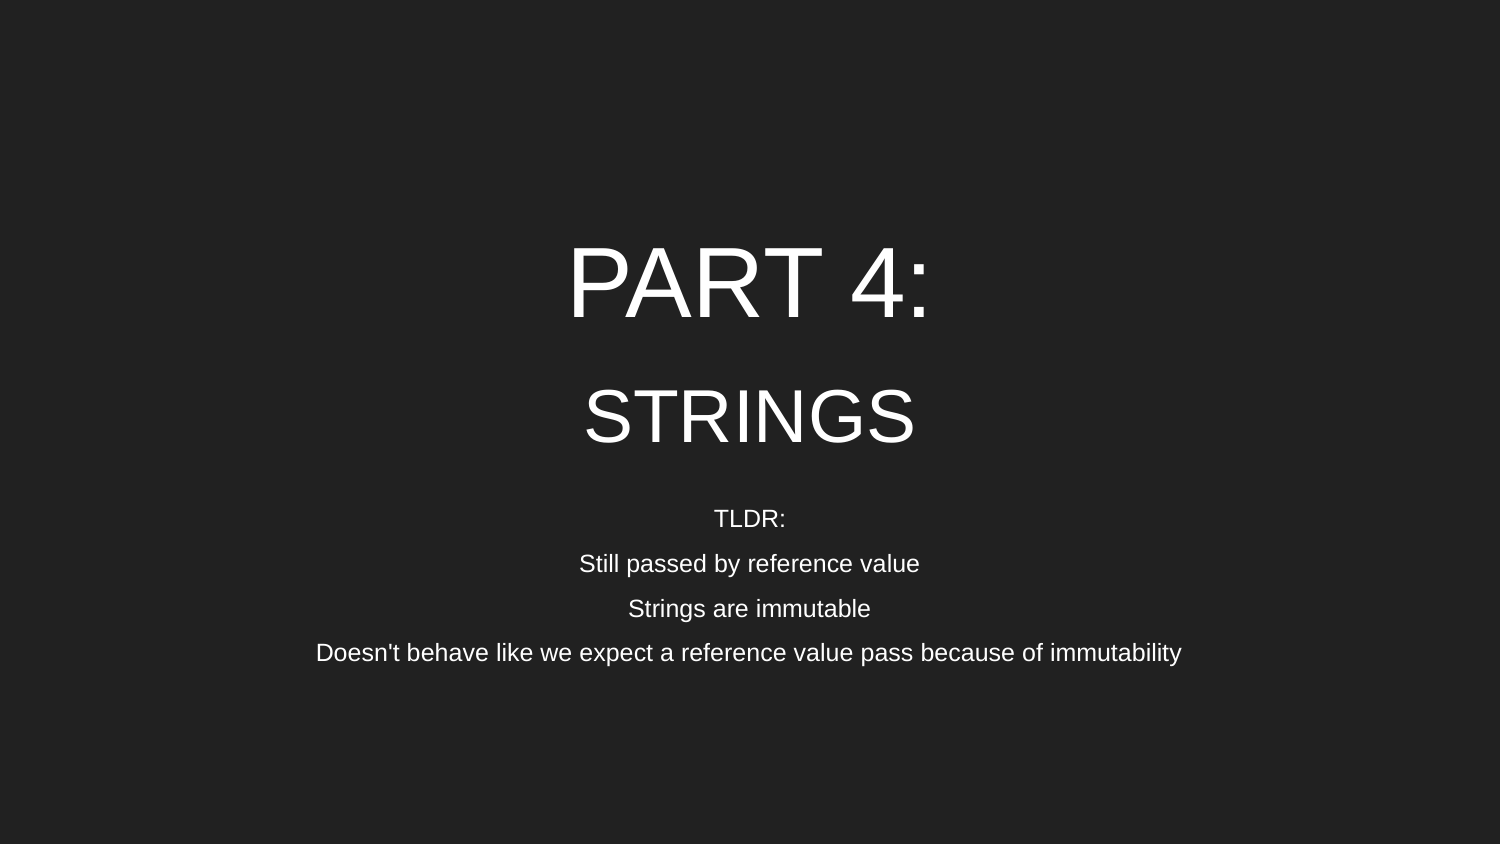

# PART 4:
STRINGS
TLDR:
Still passed by reference value
Strings are immutable
Doesn't behave like we expect a reference value pass because of immutability